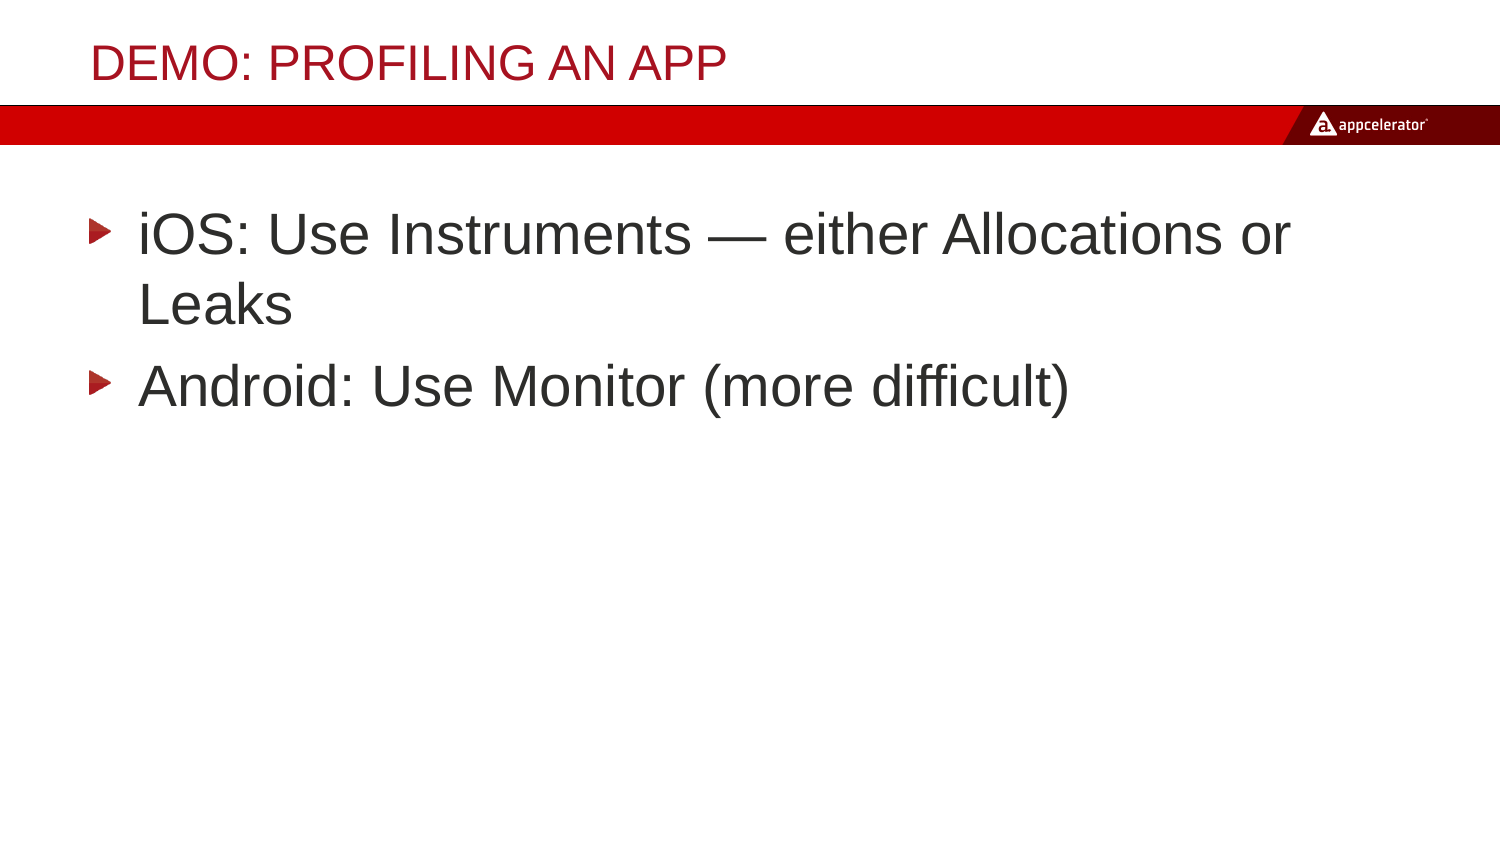

# Demo: Profiling an App
iOS: Use Instruments — either Allocations or Leaks
Android: Use Monitor (more difficult)